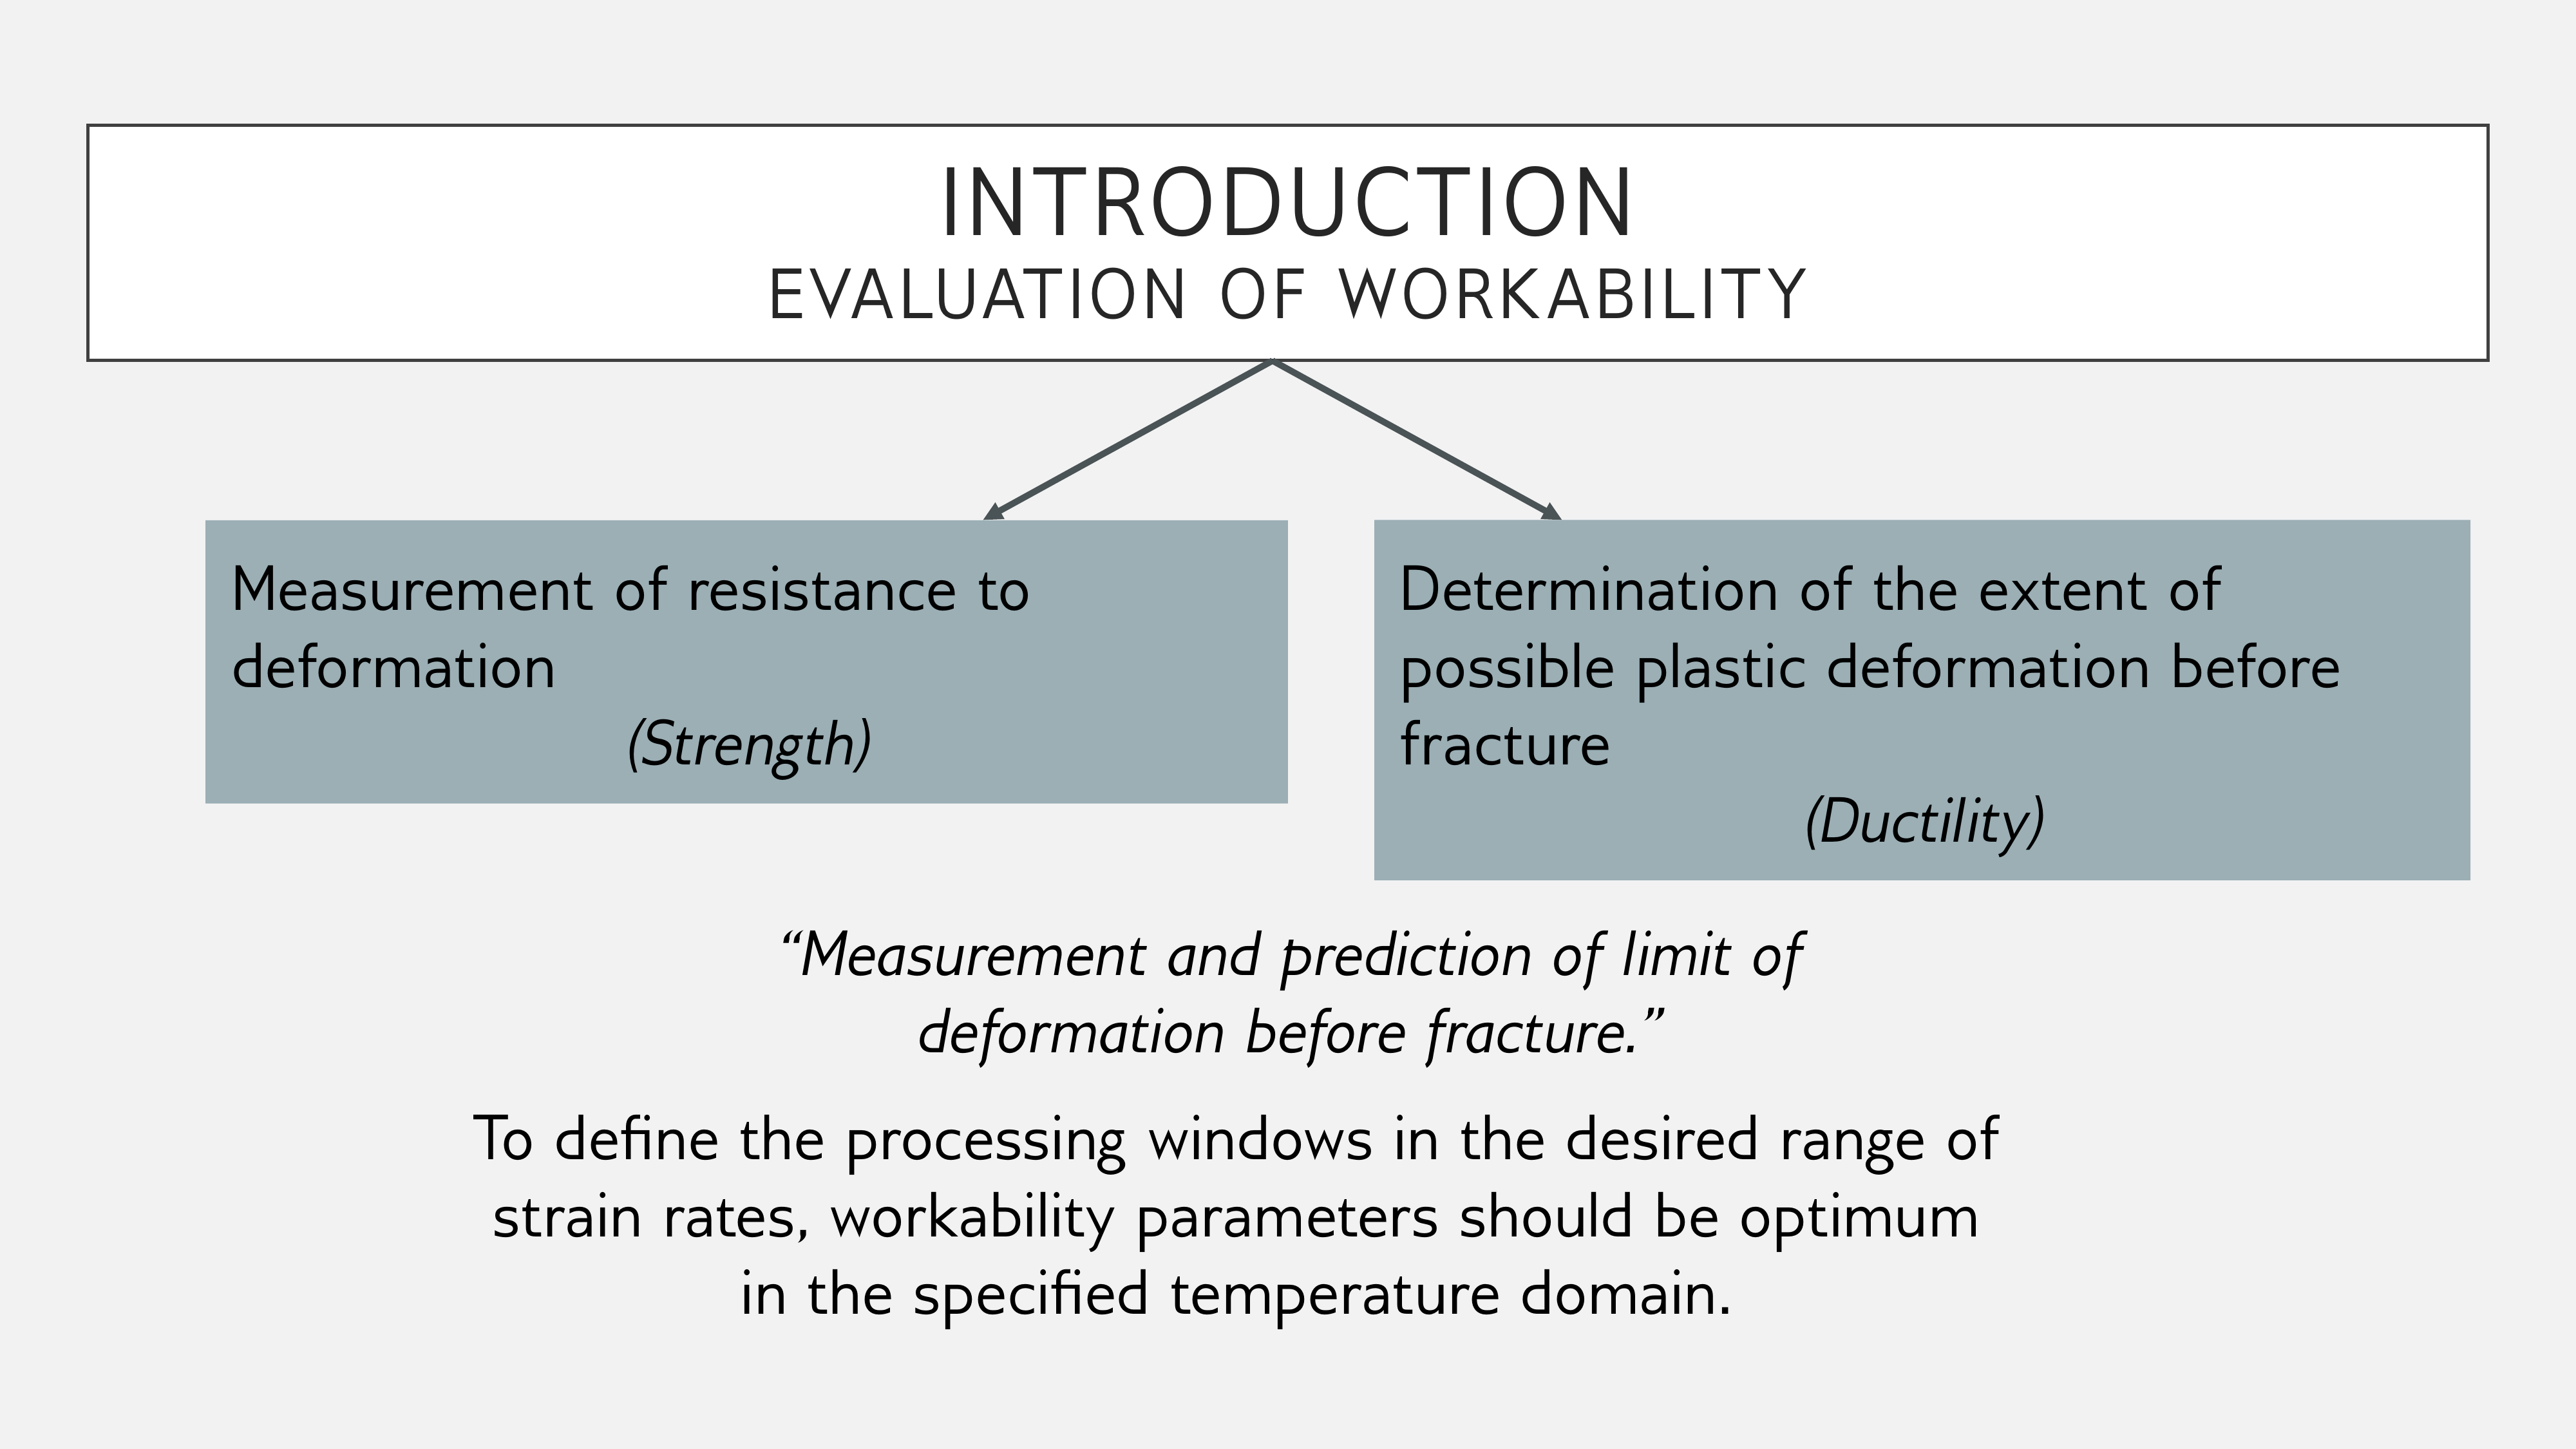

# Introduction
Evaluation of Workability

Determination of the extent of possible plastic deformation before fracture
(Ductility)
Measurement of resistance to deformation
(Strength)
“Measurement and prediction of limit of deformation before fracture.”
To define the processing windows in the desired range of strain rates, workability parameters should be optimum in the specified temperature domain.